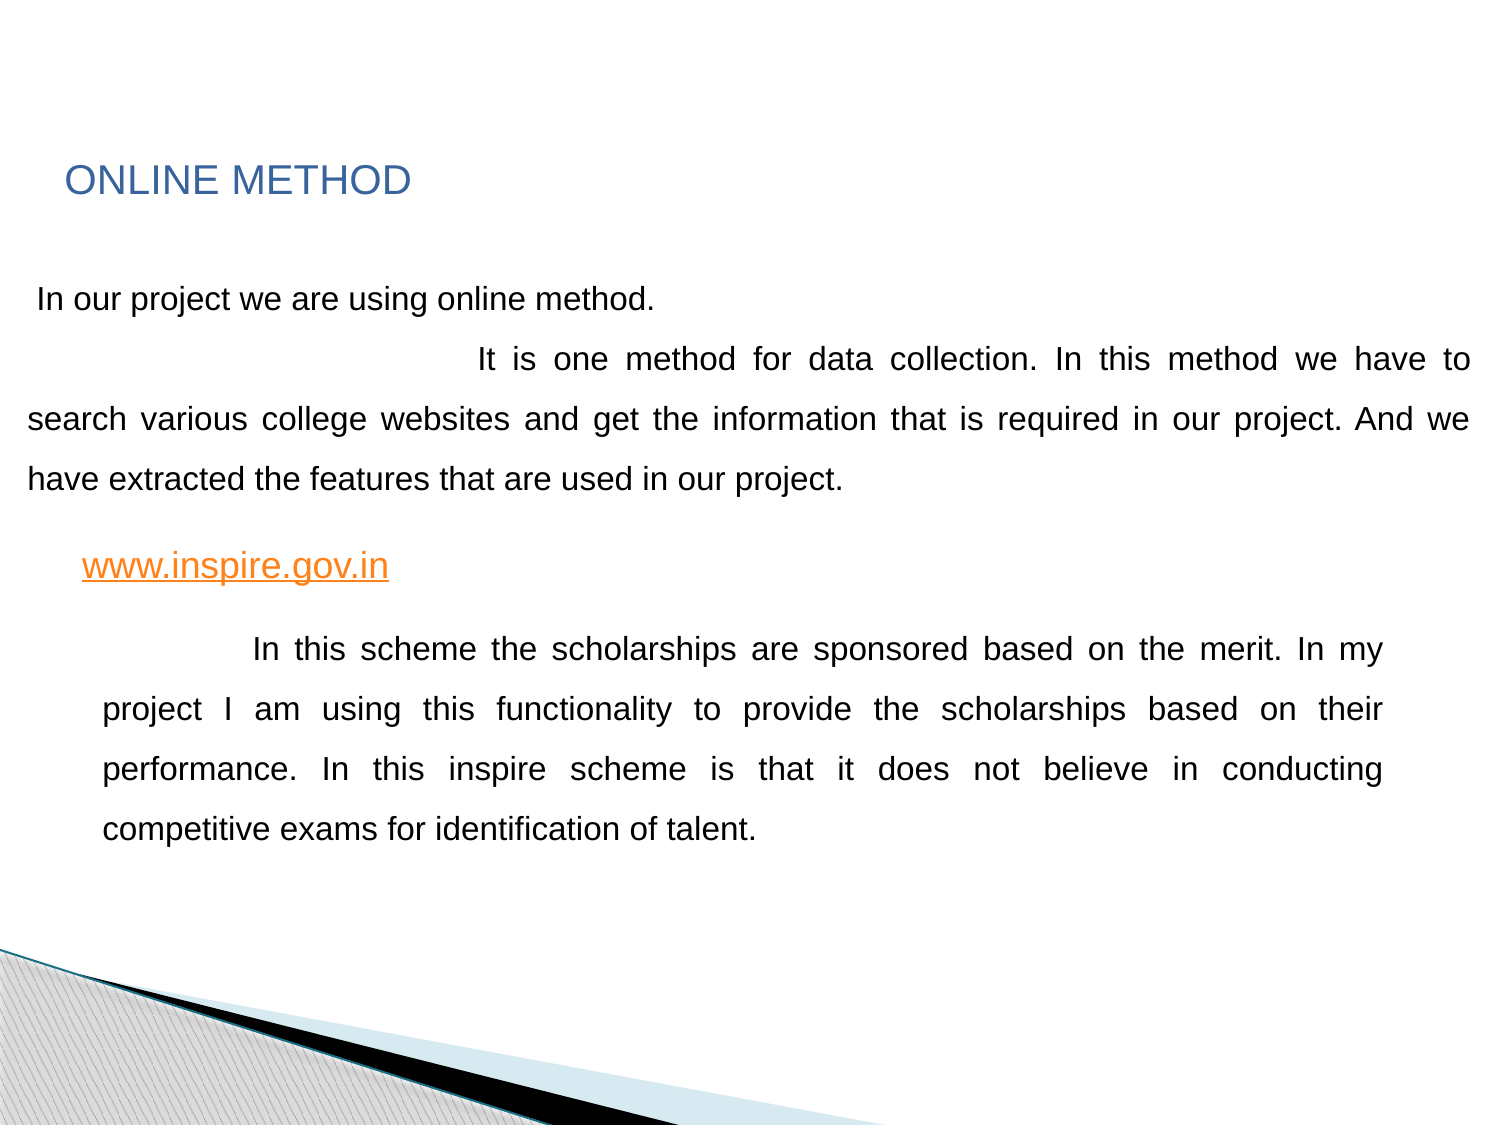

ONLINE METHOD
 In our project we are using online method.
			It is one method for data collection. In this method we have to search various college websites and get the information that is required in our project. And we have extracted the features that are used in our project.
www.inspire.gov.in
	In this scheme the scholarships are sponsored based on the merit. In my project I am using this functionality to provide the scholarships based on their performance. In this inspire scheme is that it does not believe in conducting competitive exams for identification of talent.